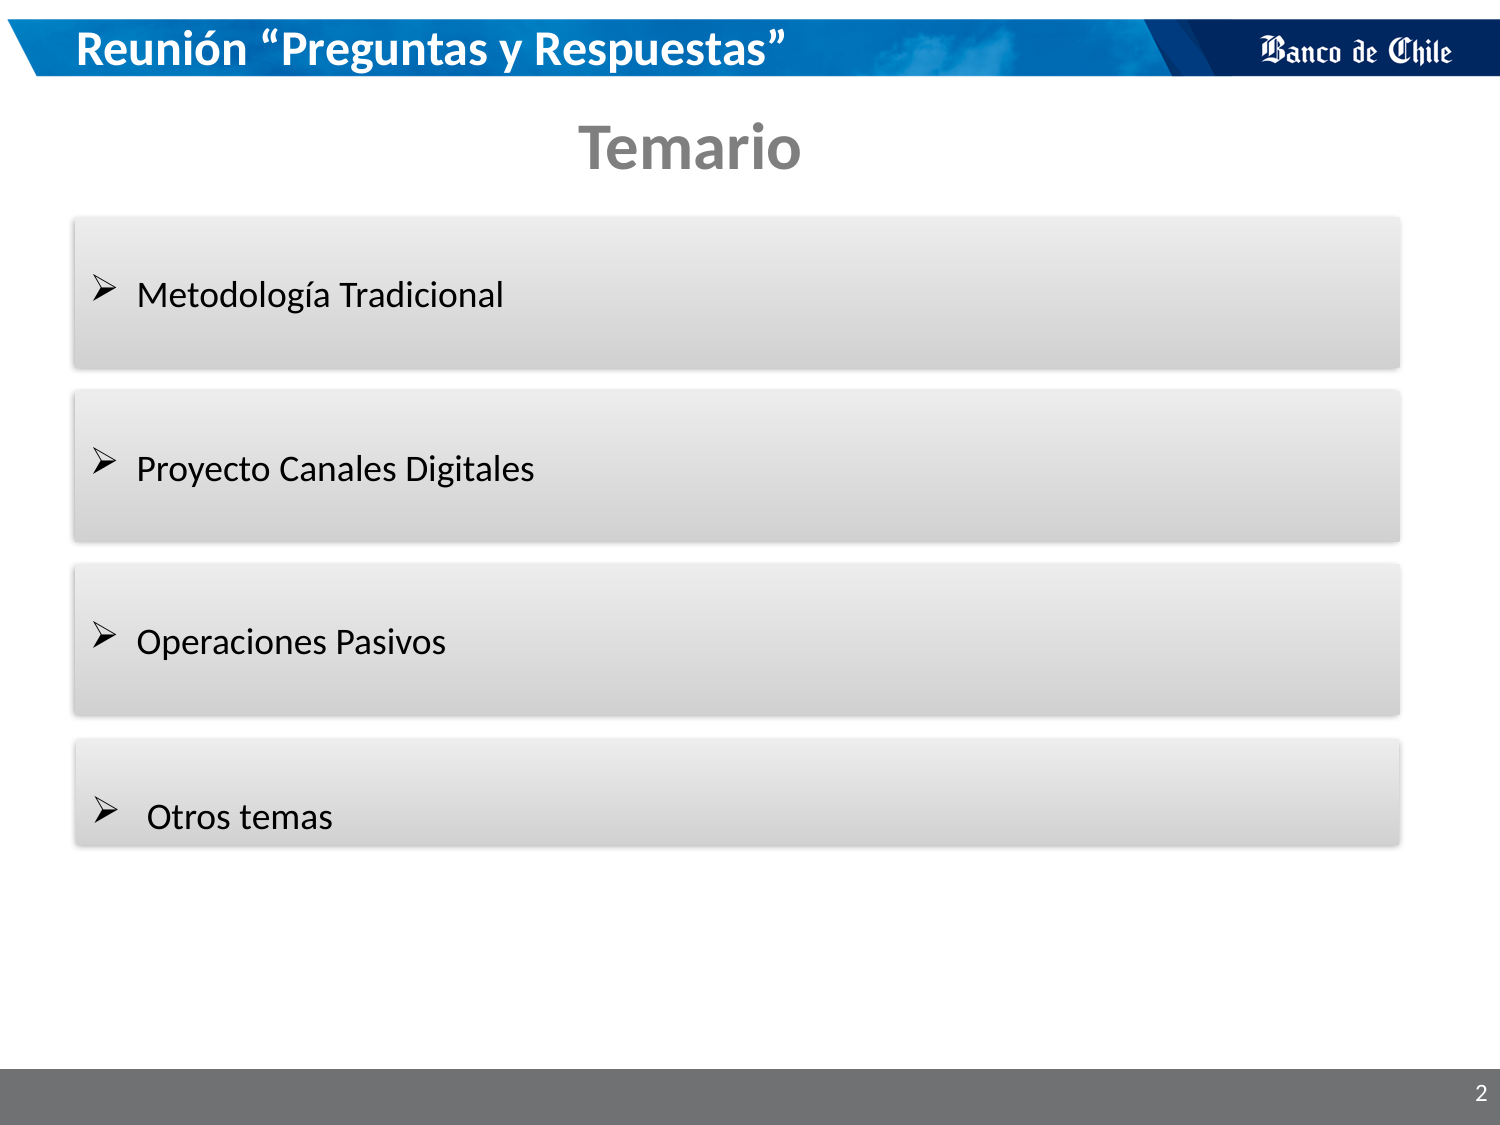

Reunión “Preguntas y Respuestas”
Temario

Metodología Tradicional

Proyecto Canales Digitales

Operaciones Pasivos

 Otros temas
2